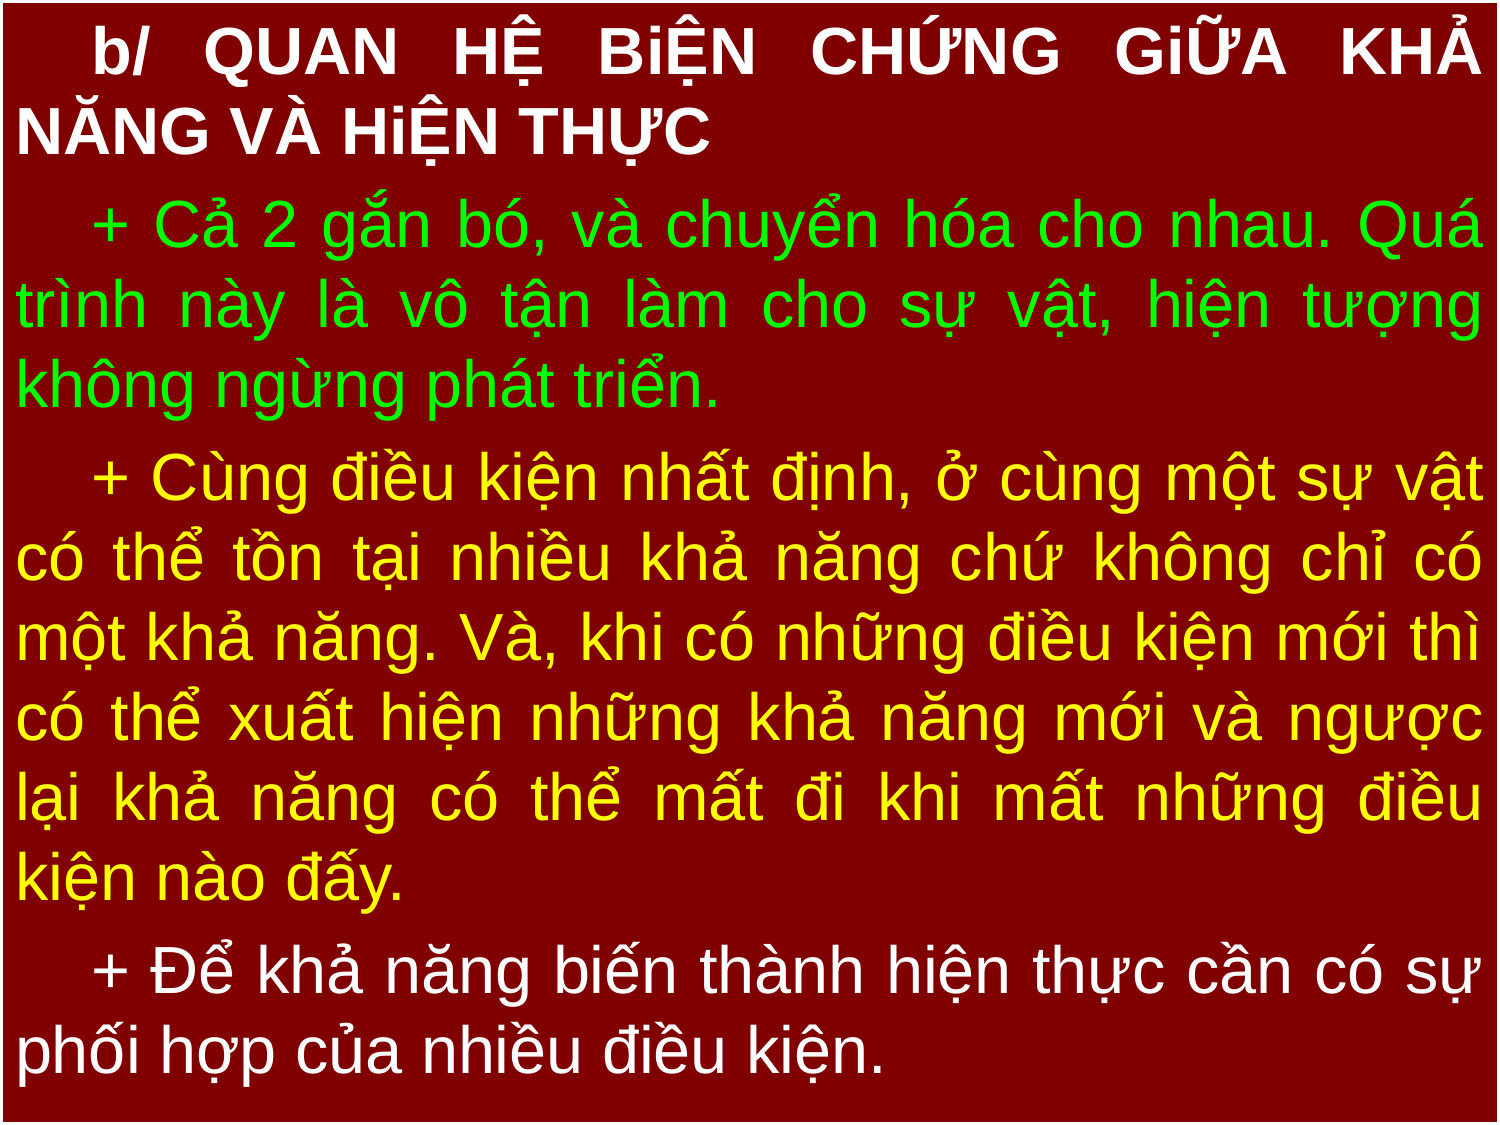

b/ QUAN HỆ BiỆN CHỨNG GiỮA KHẢ NĂNG VÀ HiỆN THỰC
+ Cả 2 gắn bó, và chuyển hóa cho nhau. Quá trình này là vô tận làm cho sự vật, hiện tượng không ngừng phát triển.
+ Cùng điều kiện nhất định, ở cùng một sự vật có thể tồn tại nhiều khả năng chứ không chỉ có một khả năng. Và, khi có những điều kiện mới thì có thể xuất hiện những khả năng mới và ngược lại khả năng có thể mất đi khi mất những điều kiện nào đấy.
+ Để khả năng biến thành hiện thực cần có sự phối hợp của nhiều điều kiện.